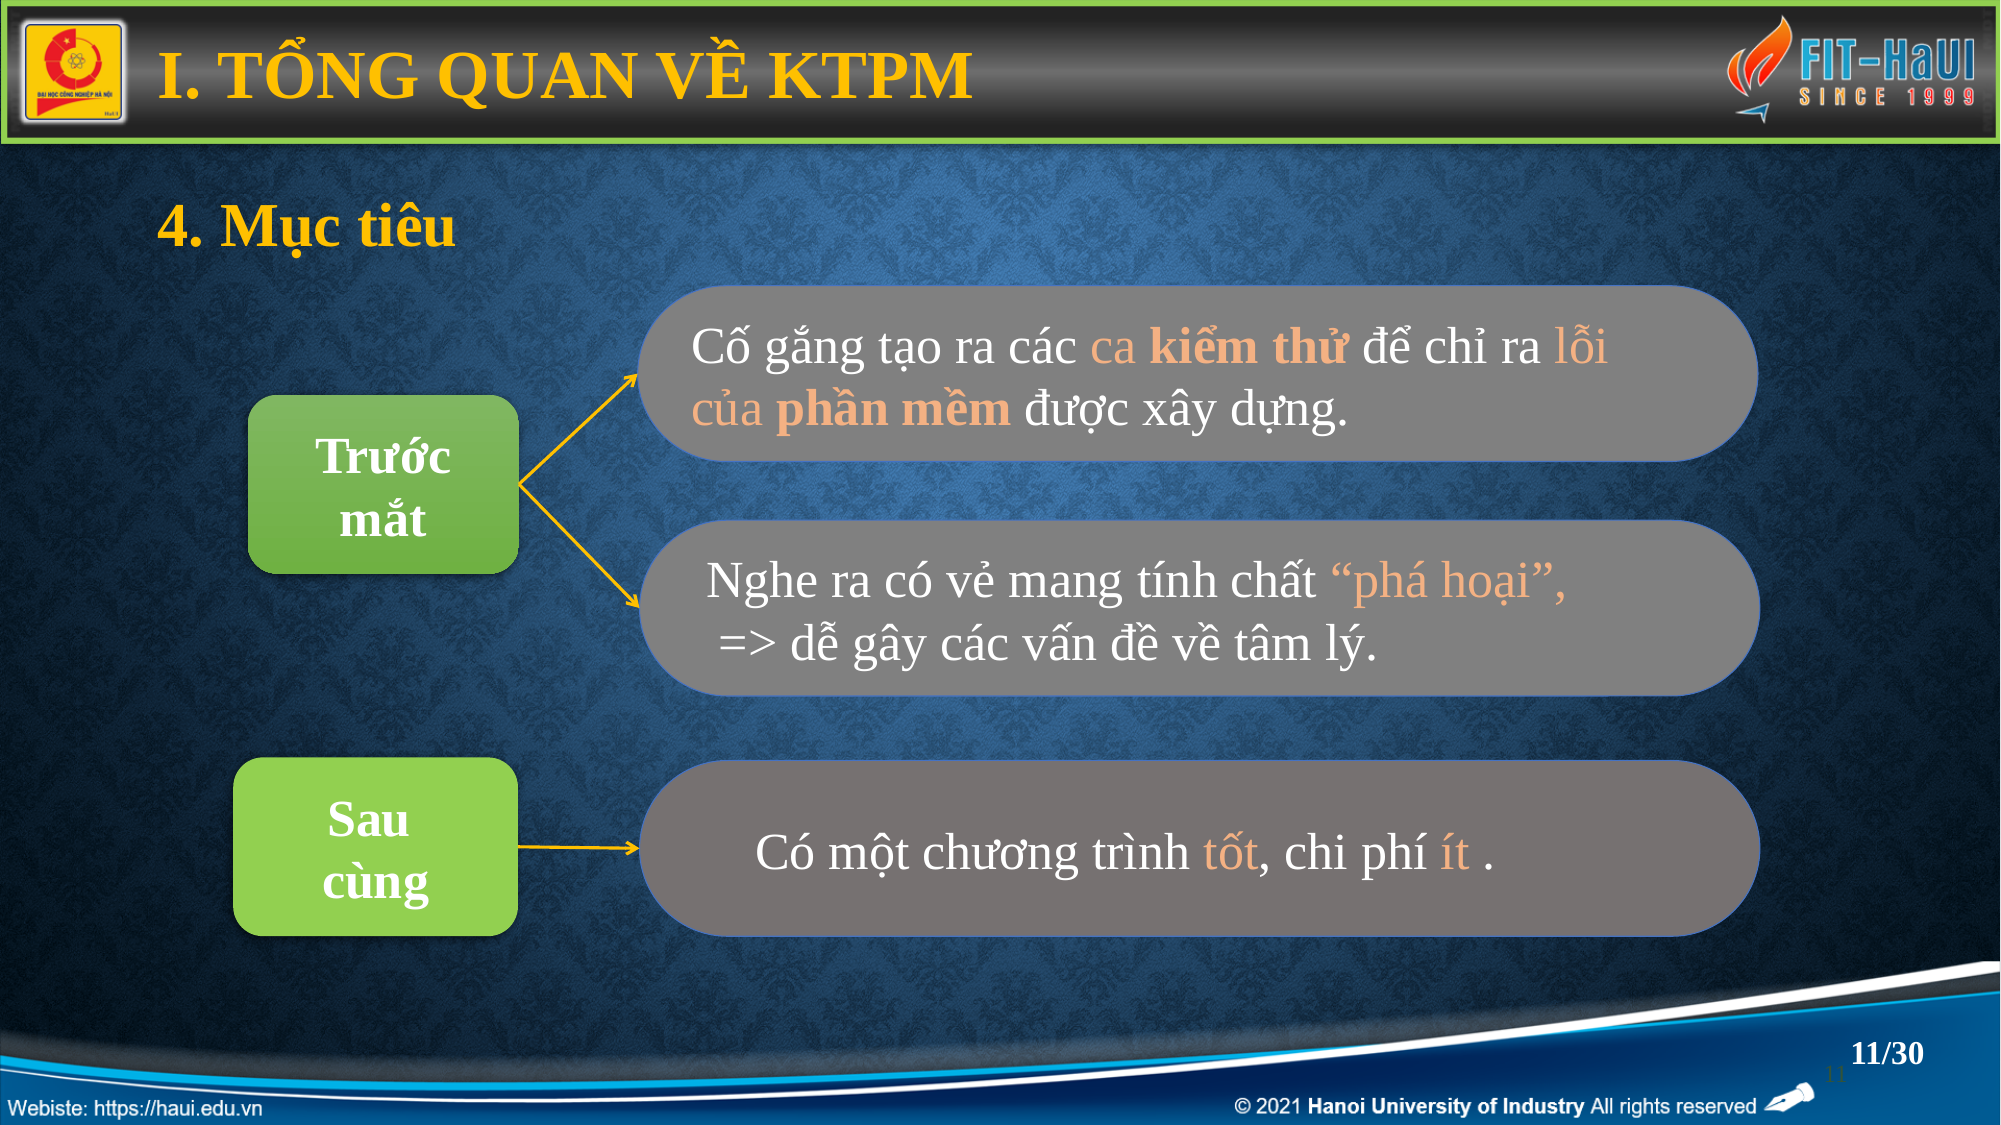

I. TỔNG QUAN VỀ KTPM
4. Mục tiêu

 Cố gắng tạo ra các ca kiểm thử để chỉ ra lỗi
 của phần mềm được xây dựng.
Trước mắt
  Nghe ra có vẻ mang tính chất “phá hoại”,
   => dễ gây các vấn đề về tâm lý.
Sau
cùng
Có một chương trình tốt, chi phí ít .
11/30
11